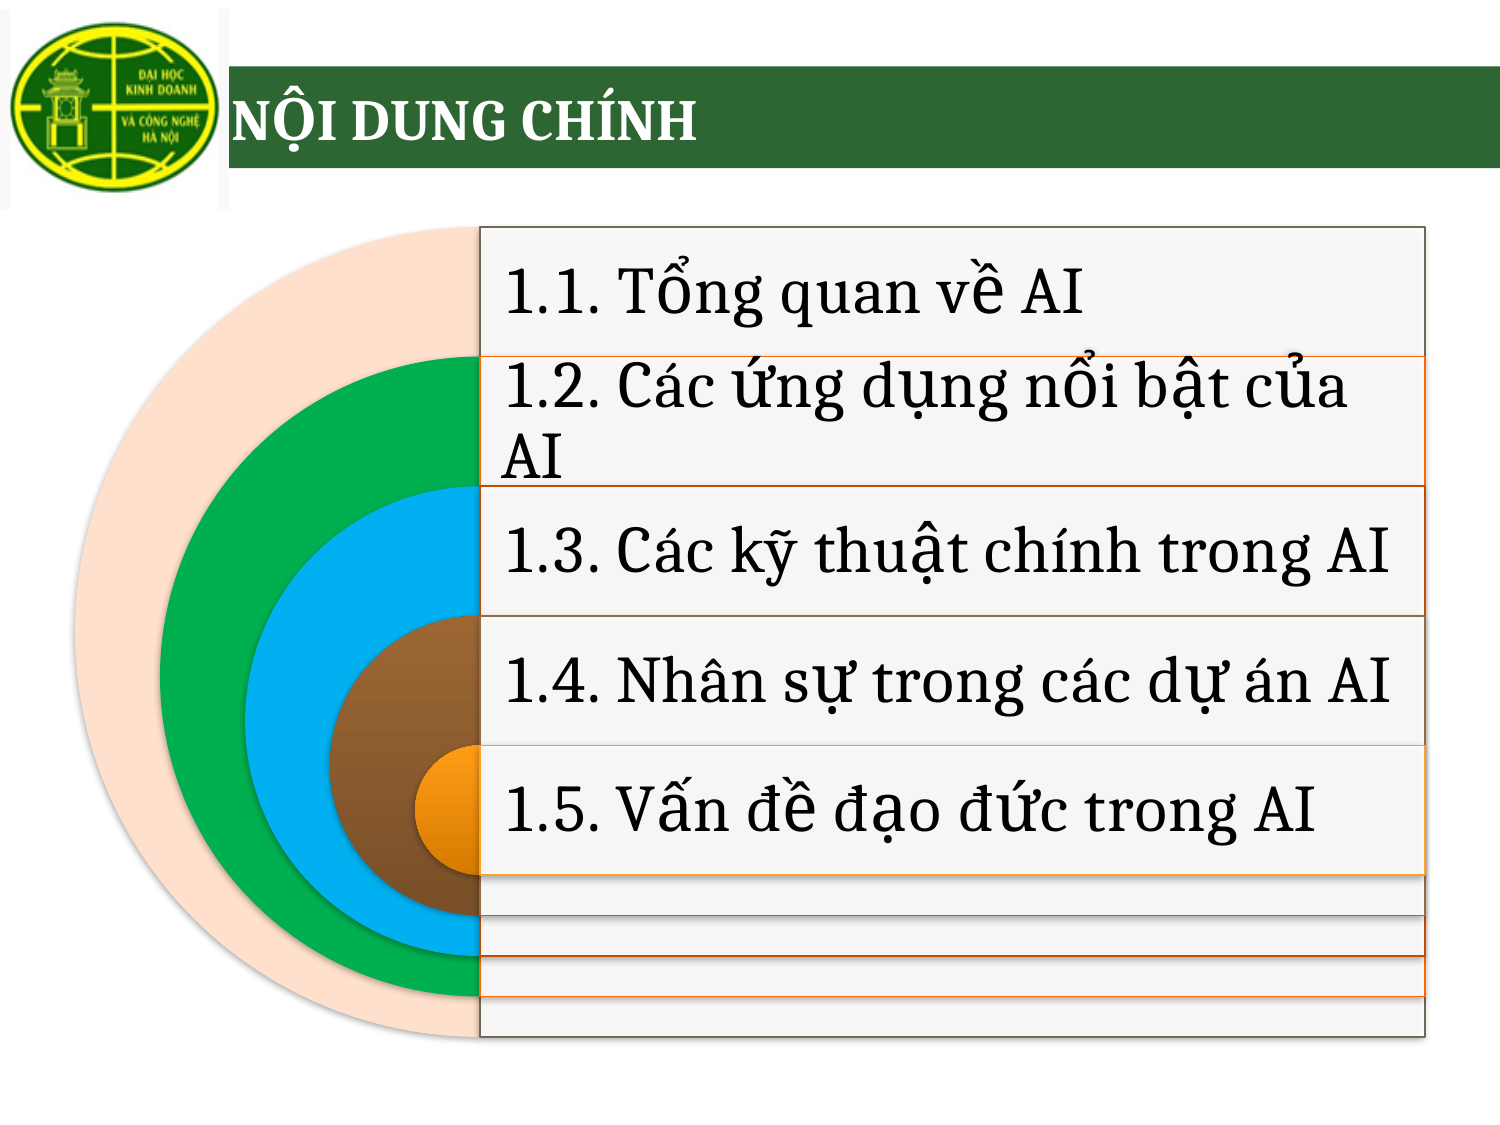

# NỘI DUNG CHÍNH
1.1. Tổng quan về AI
1.2. Các ứng dụng nổi bật của AI
1.3. Các kỹ thuật chính trong AI
1.4. Nhân sự trong các dự án AI
1.5. Vấn đề đạo đức trong AI